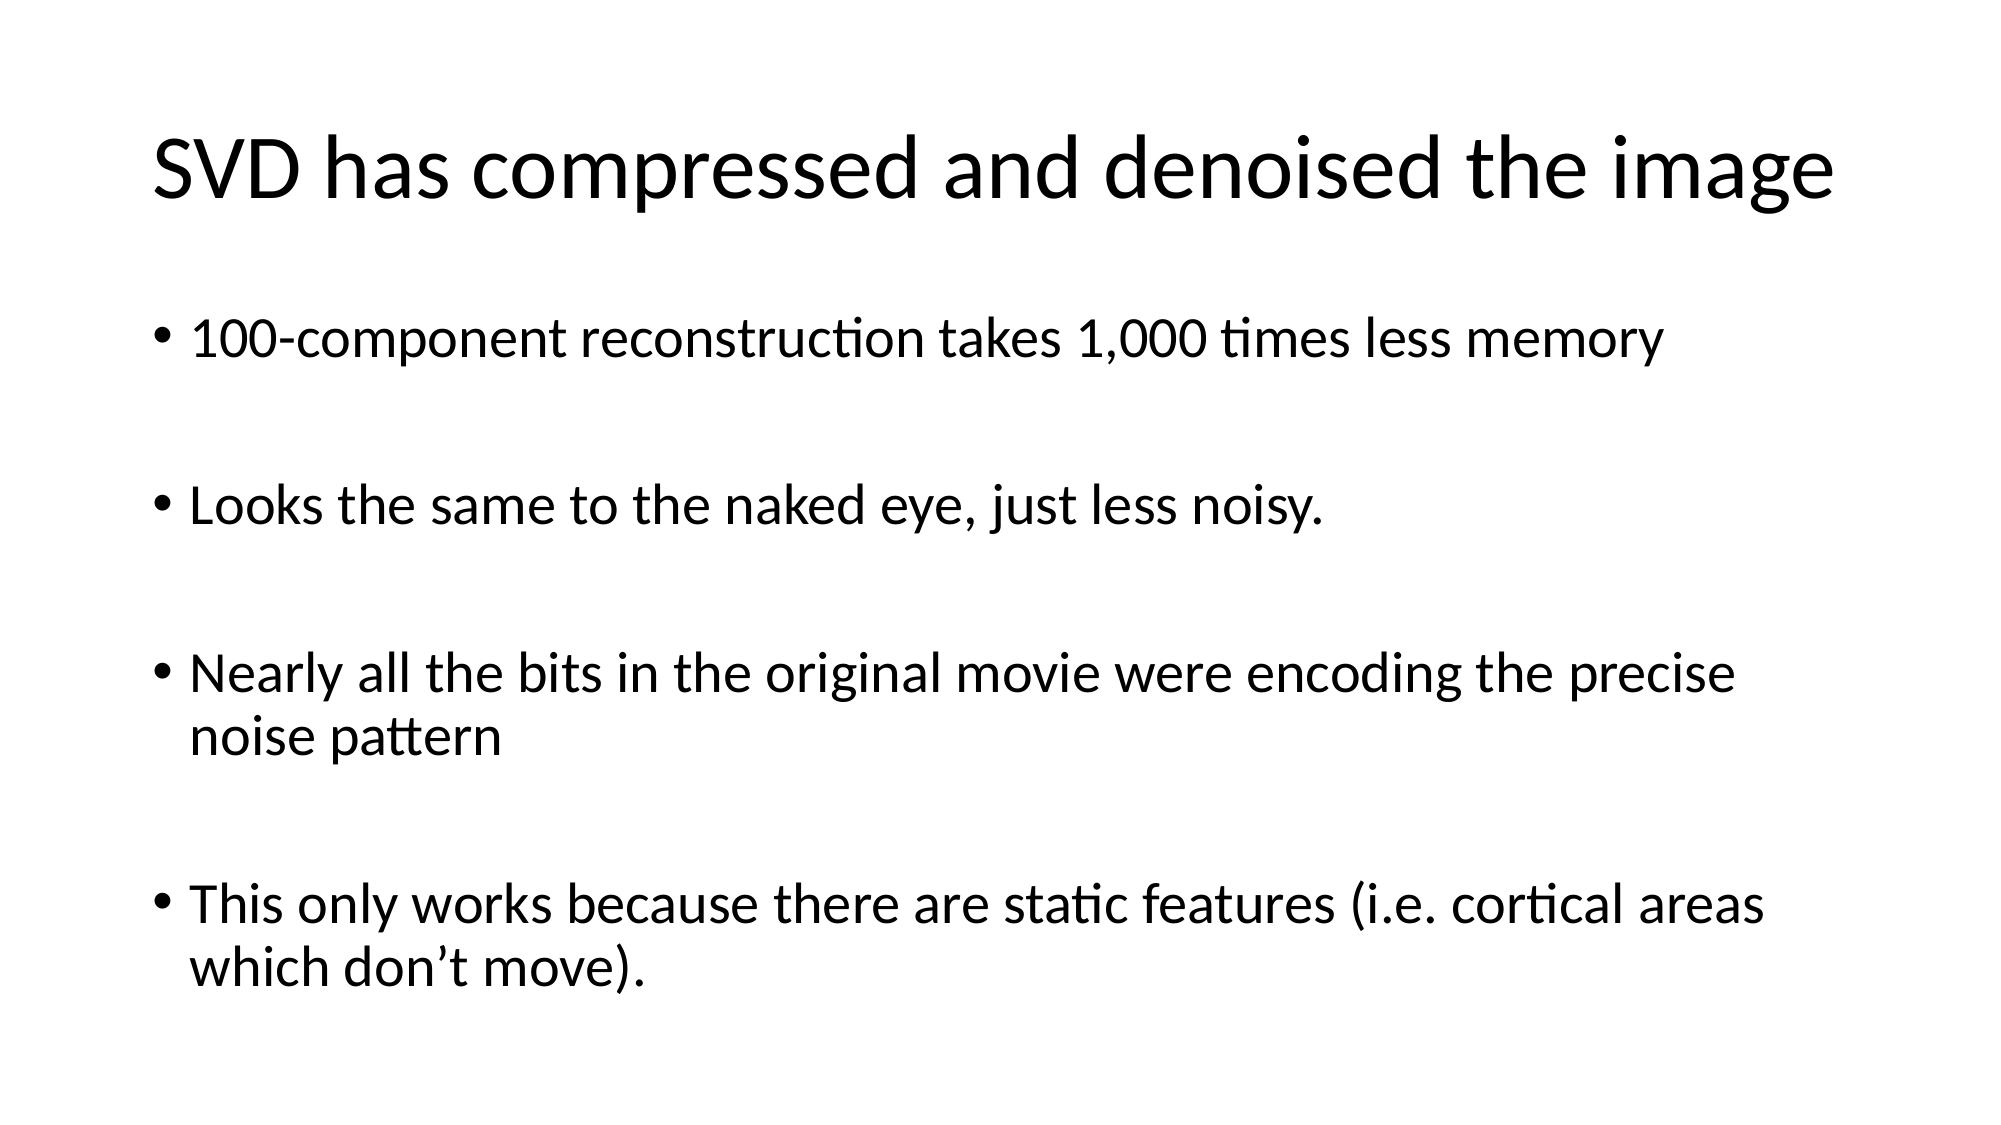

# SVD has compressed and denoised the image
100-component reconstruction takes 1,000 times less memory

Looks the same to the naked eye, just less noisy.

Nearly all the bits in the original movie were encoding the precise noise pattern

This only works because there are static features (i.e. cortical areas which don’t move).